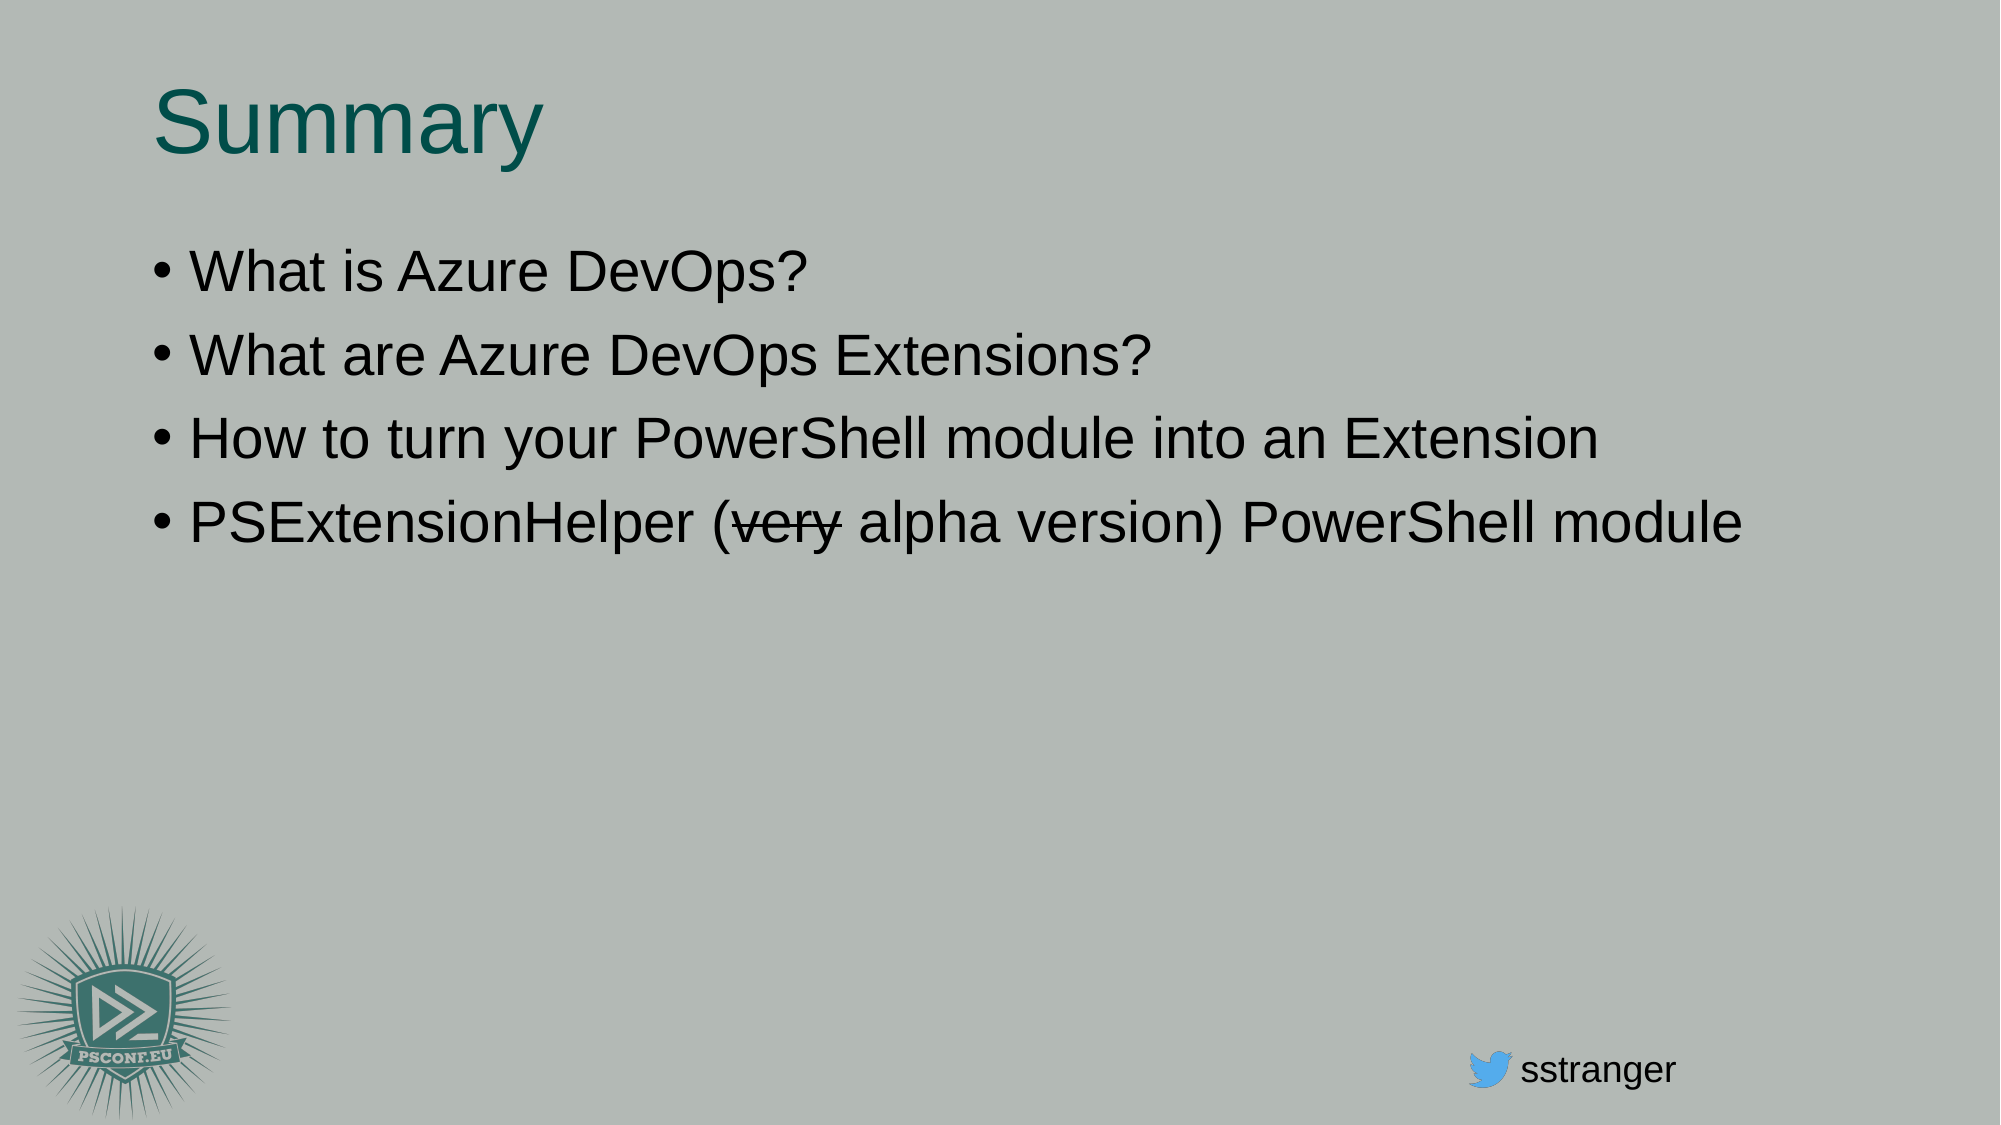

# Summary
What is Azure DevOps?
What are Azure DevOps Extensions?
How to turn your PowerShell module into an Extension
PSExtensionHelper (very alpha version) PowerShell module

sstranger